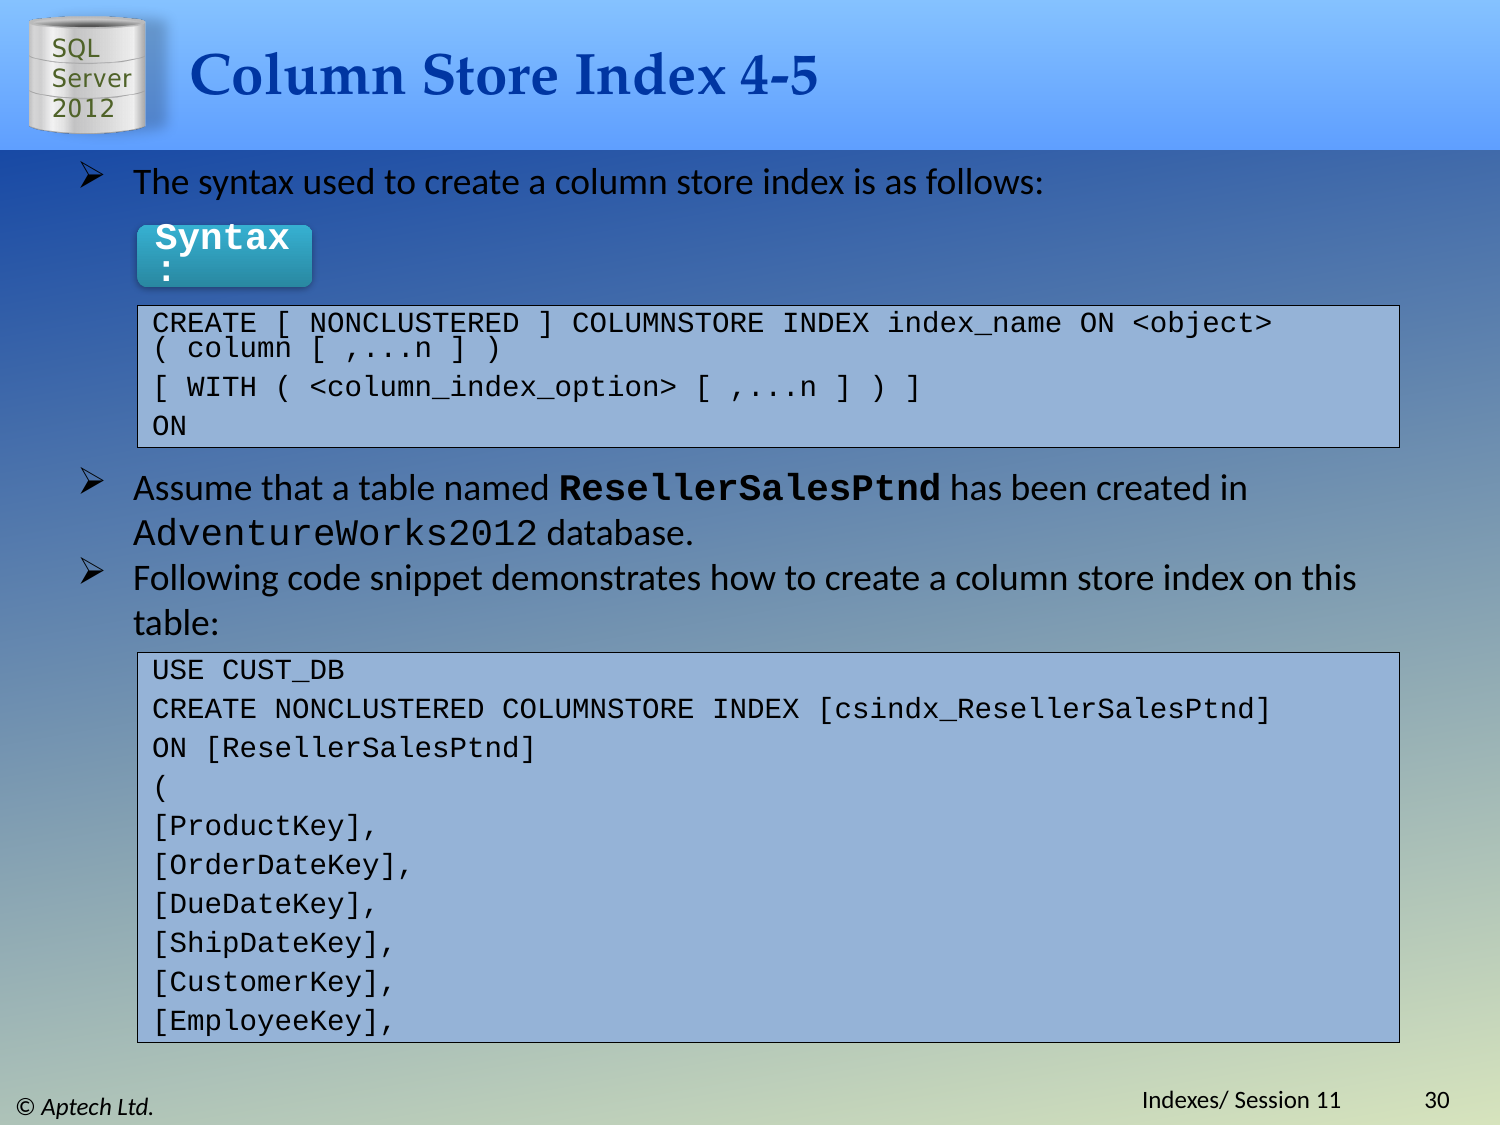

# Column Store Index 4-5
The syntax used to create a column store index is as follows:
Syntax:
CREATE [ NONCLUSTERED ] COLUMNSTORE INDEX index_name ON <object> ( column [ ,...n ] )
[ WITH ( <column_index_option> [ ,...n ] ) ]
ON
Assume that a table named ResellerSalesPtnd has been created in AdventureWorks2012 database.
Following code snippet demonstrates how to create a column store index on this table:
USE CUST_DB
CREATE NONCLUSTERED COLUMNSTORE INDEX [csindx_ResellerSalesPtnd]
ON [ResellerSalesPtnd]
(
[ProductKey],
[OrderDateKey],
[DueDateKey],
[ShipDateKey],
[CustomerKey],
[EmployeeKey],
Indexes/ Session 11
30